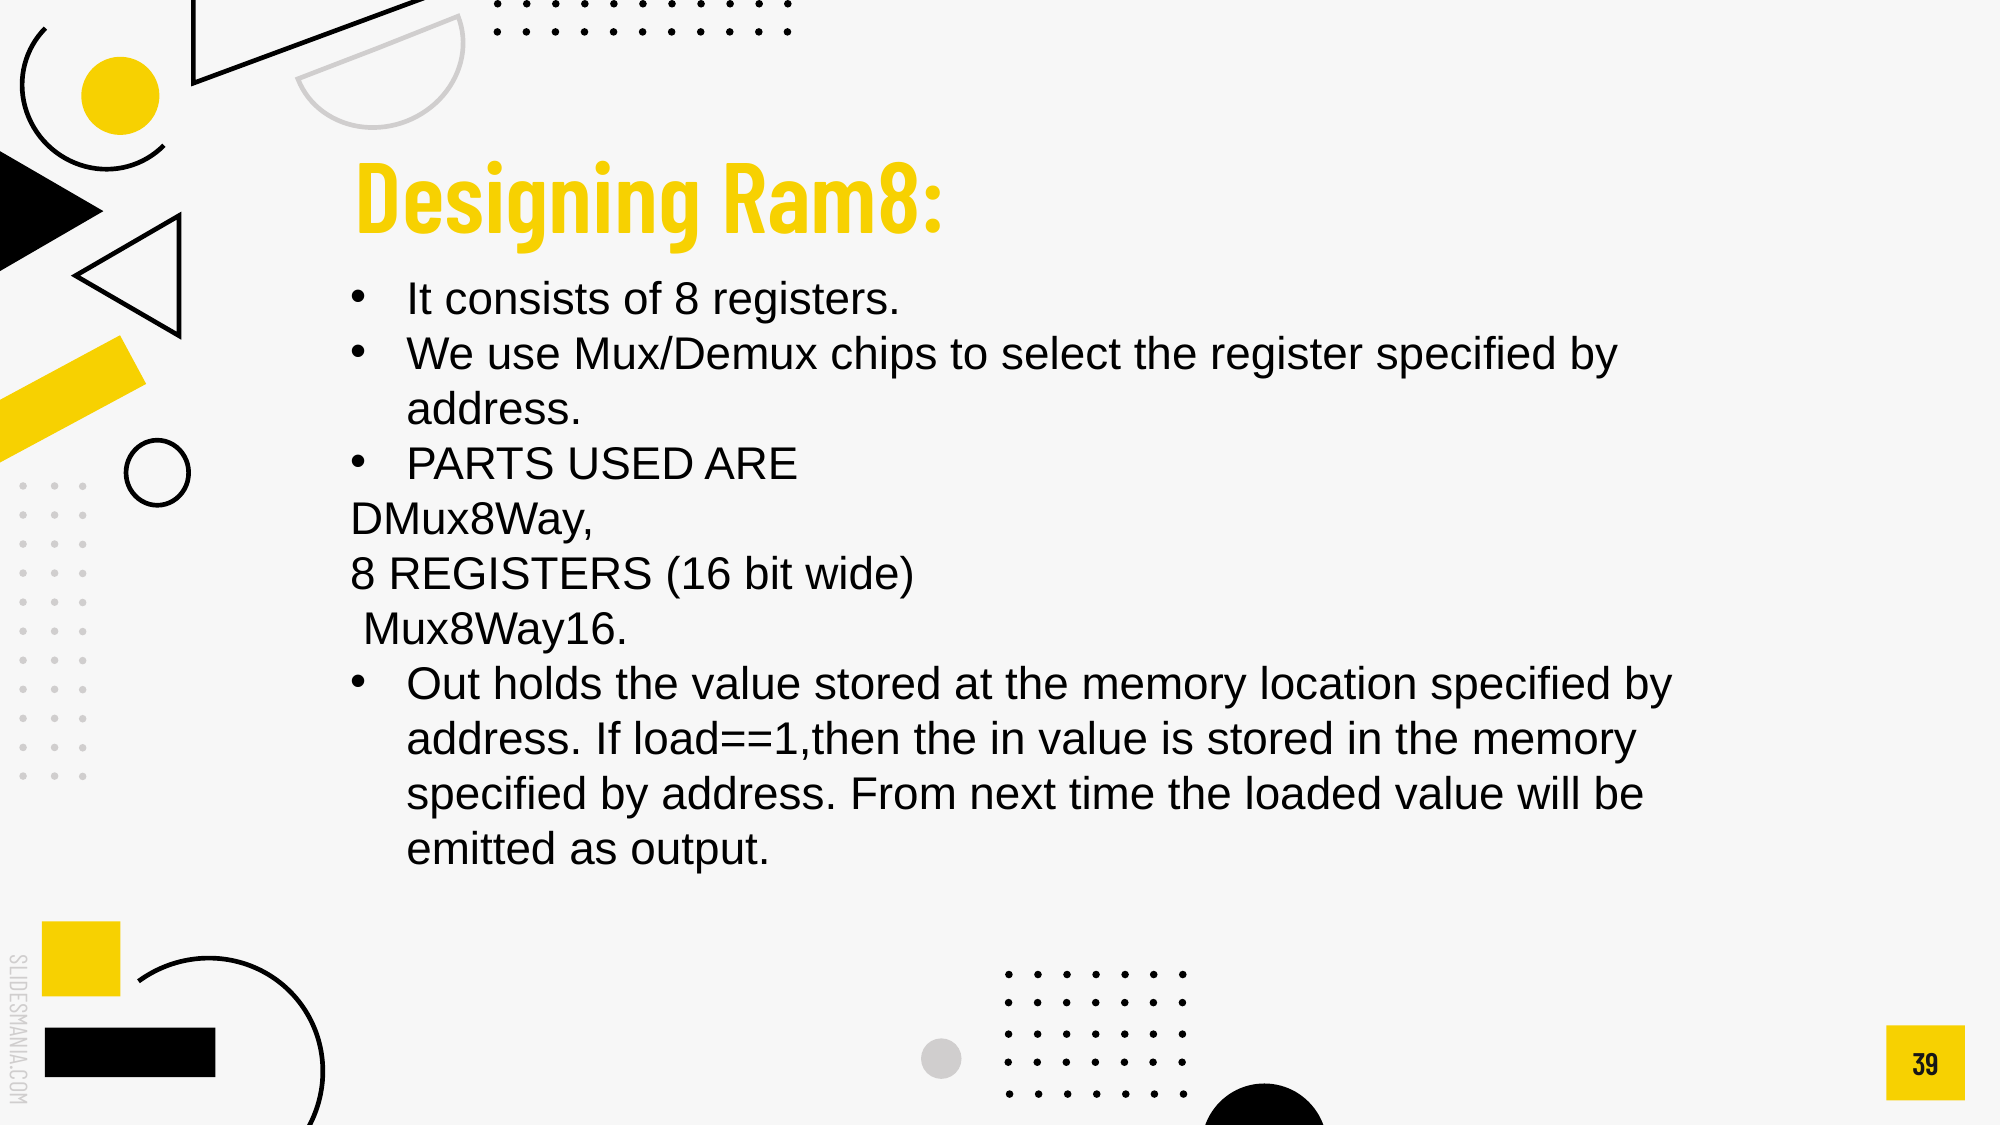

Designing Ram8:
It consists of 8 registers.
We use Mux/Demux chips to select the register specified by address.
PARTS USED ARE
DMux8Way,
8 REGISTERS (16 bit wide)
 Mux8Way16.
Out holds the value stored at the memory location specified by address. If load==1,then the in value is stored in the memory specified by address. From next time the loaded value will be emitted as output.
39